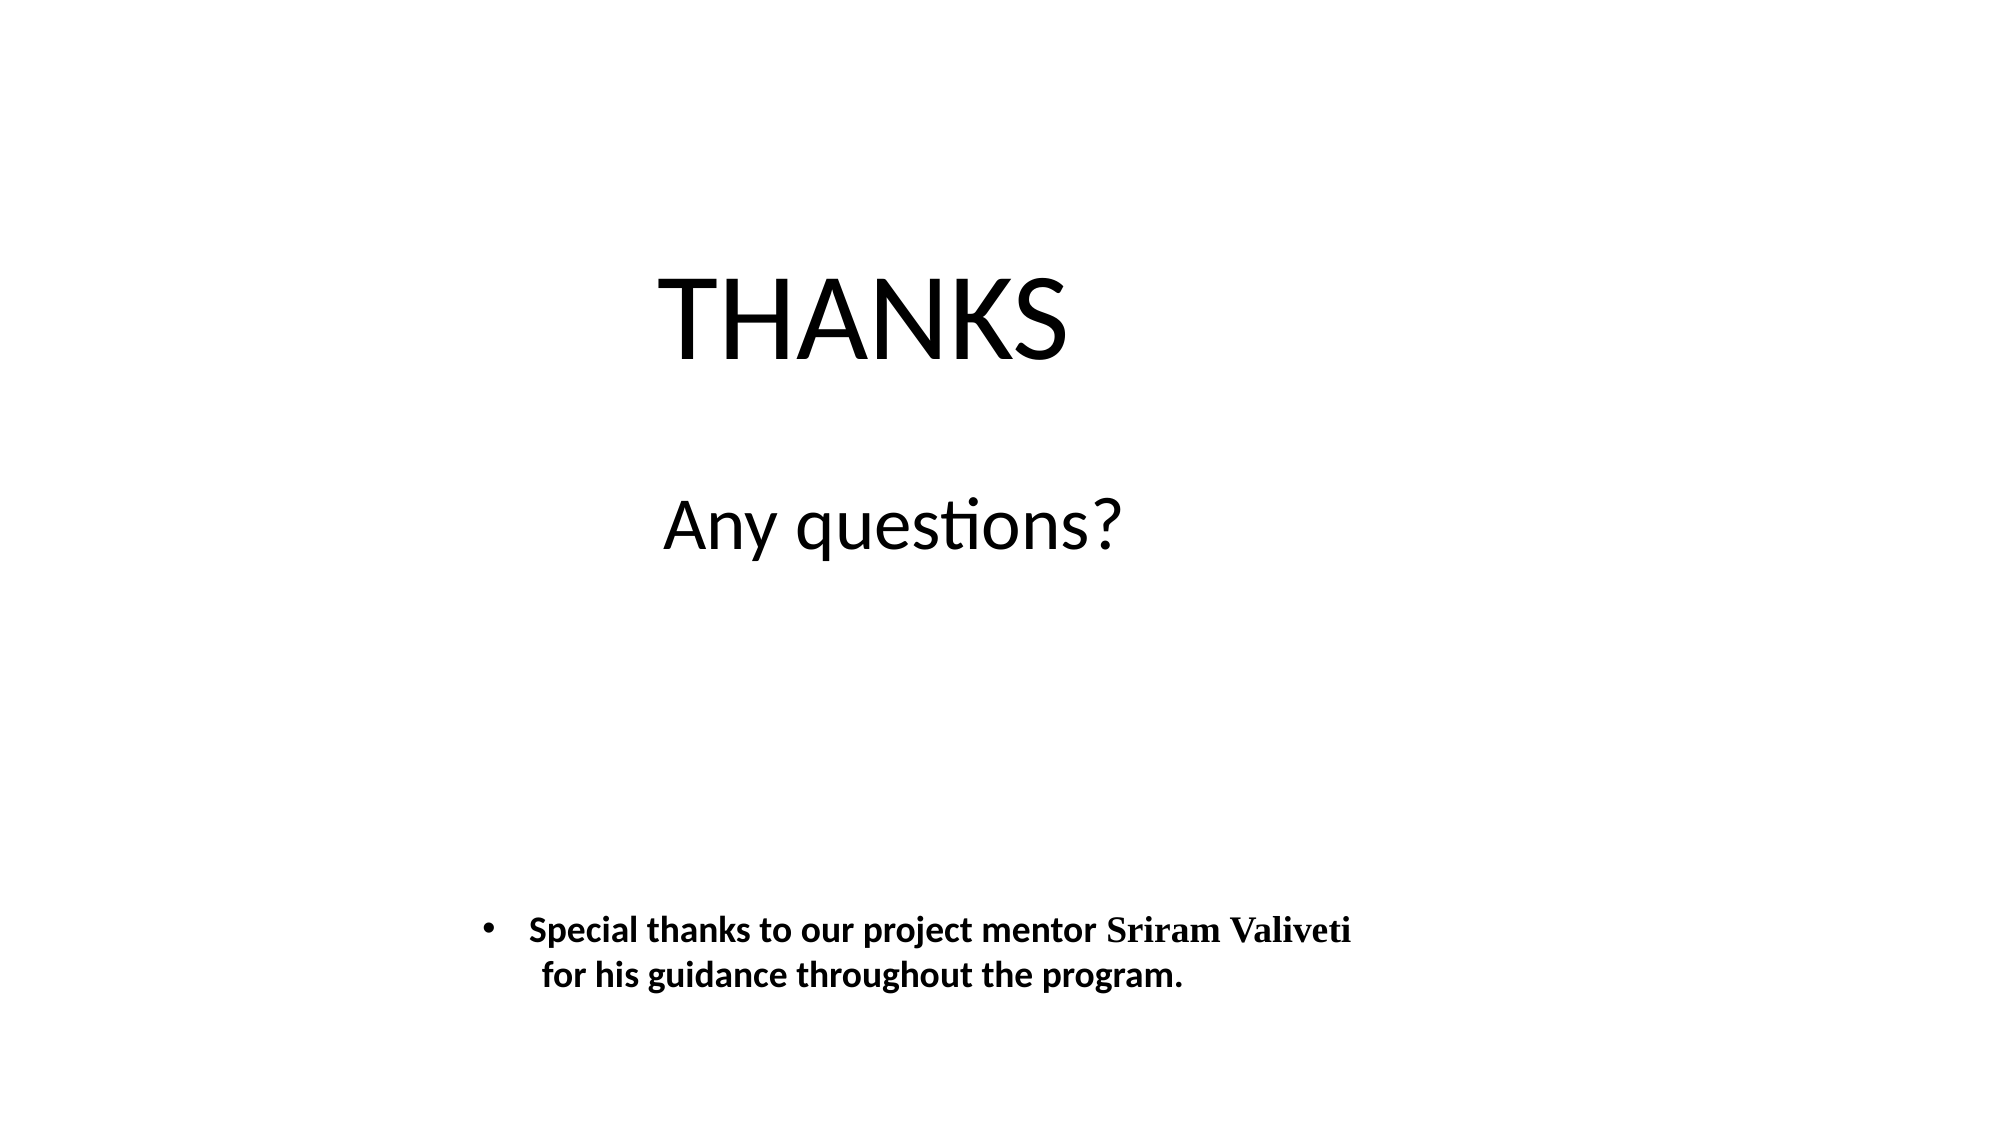

THANKS

  Any questions?

Special thanks to our project mentor Sriram Valiveti
       for his guidance throughout the program.